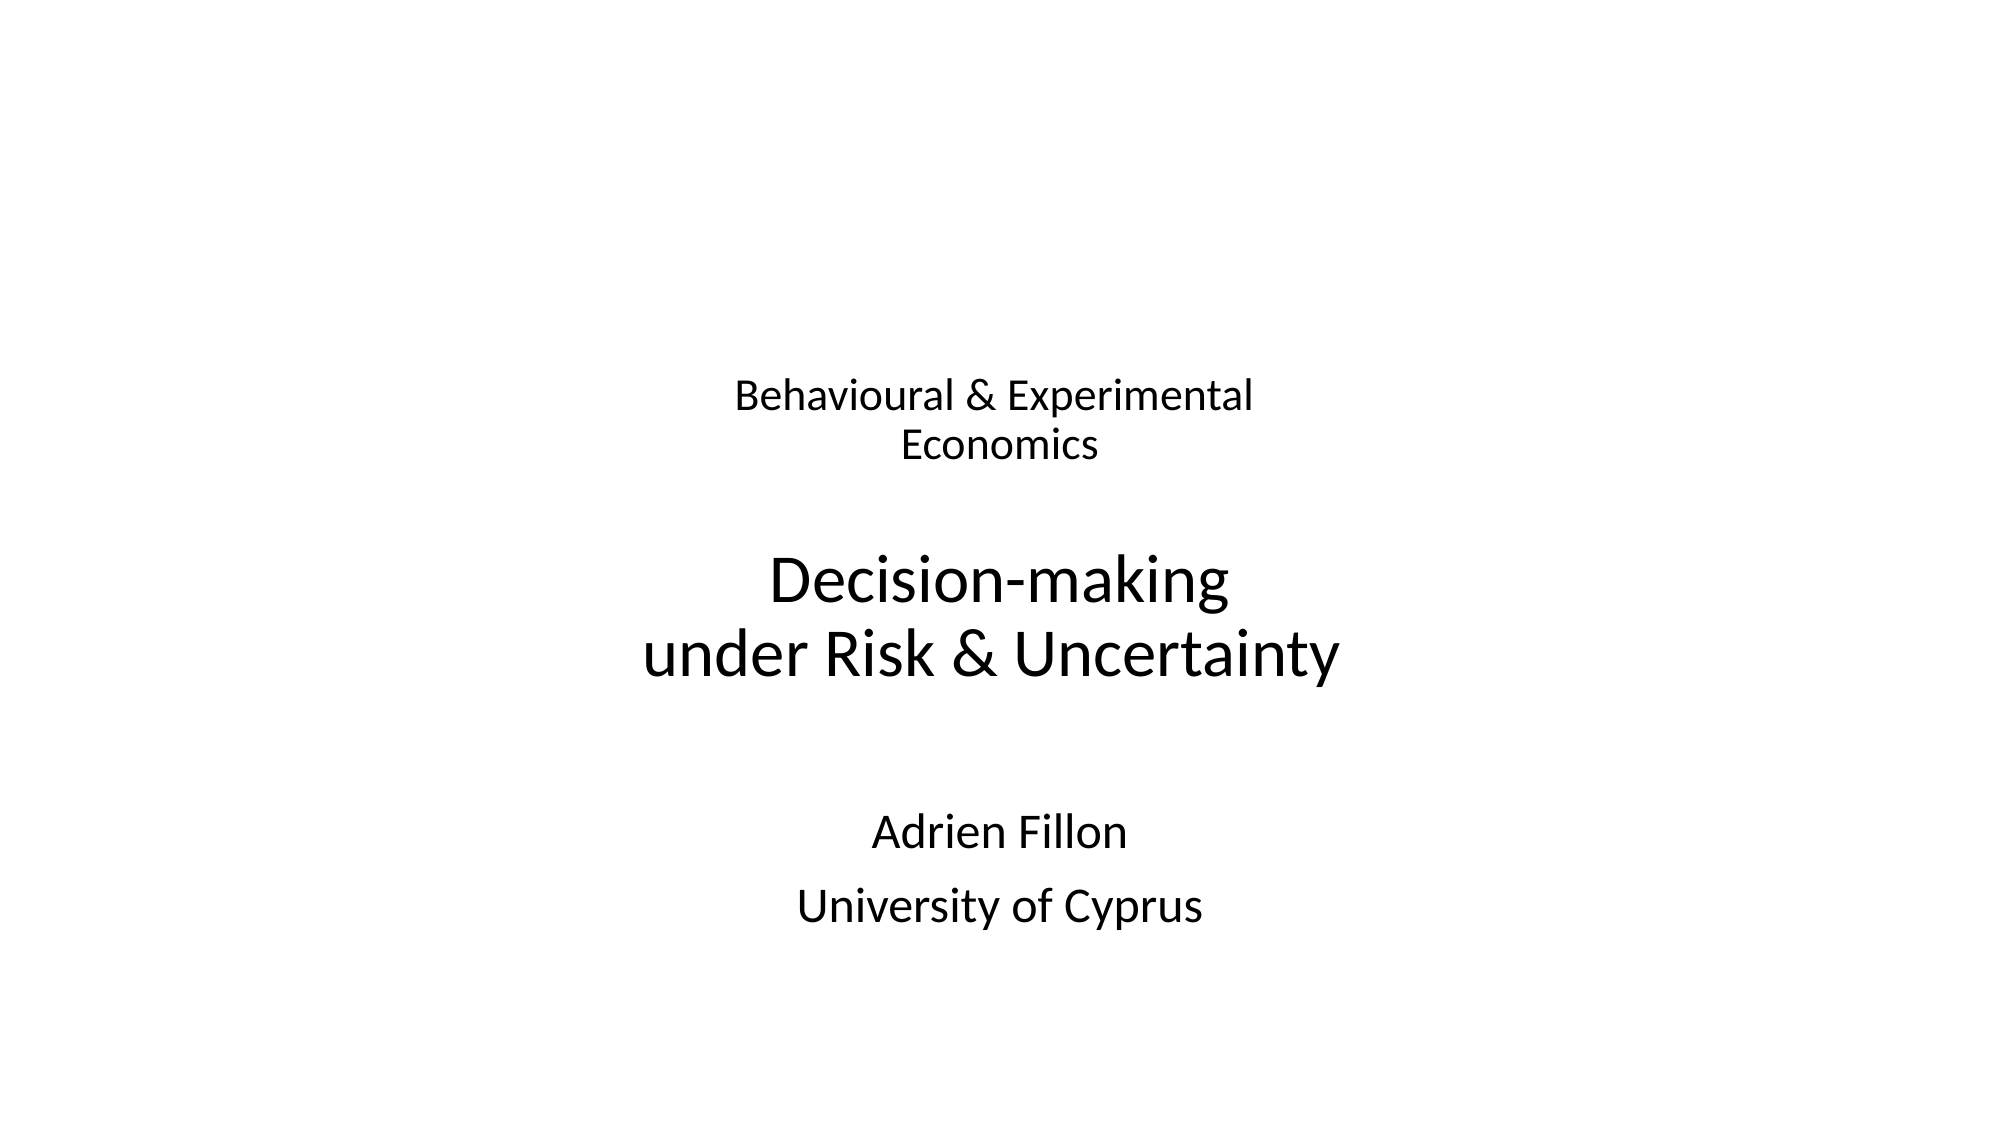

# Behavioural & Experimental Economics Decision-making under Risk & Uncertainty

Adrien Fillon
University of Cyprus